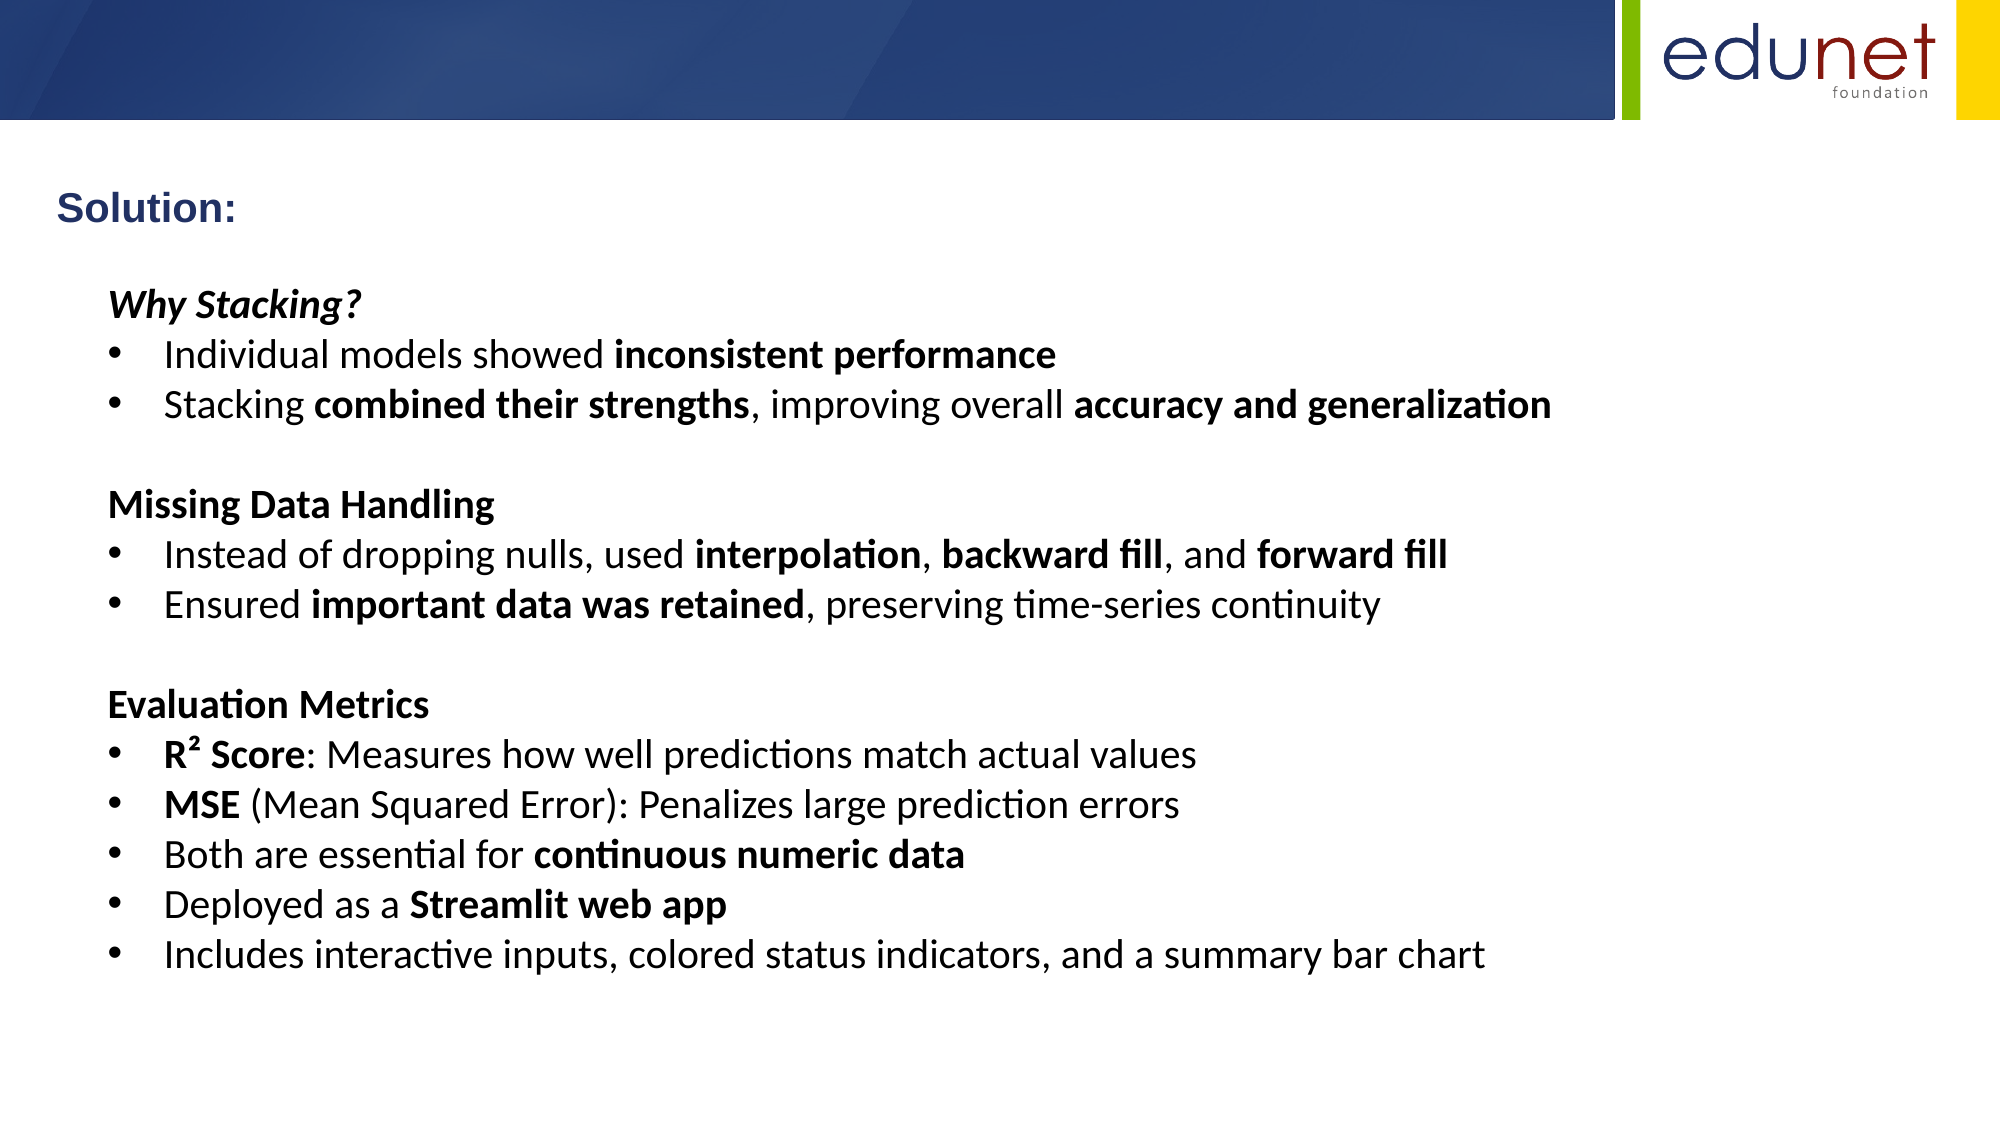

Solution:
Why Stacking?
Individual models showed inconsistent performance
Stacking combined their strengths, improving overall accuracy and generalization

Missing Data Handling
Instead of dropping nulls, used interpolation, backward fill, and forward fill
Ensured important data was retained, preserving time-series continuity

Evaluation Metrics
R² Score: Measures how well predictions match actual values
MSE (Mean Squared Error): Penalizes large prediction errors
Both are essential for continuous numeric data
Deployed as a Streamlit web app
Includes interactive inputs, colored status indicators, and a summary bar chart